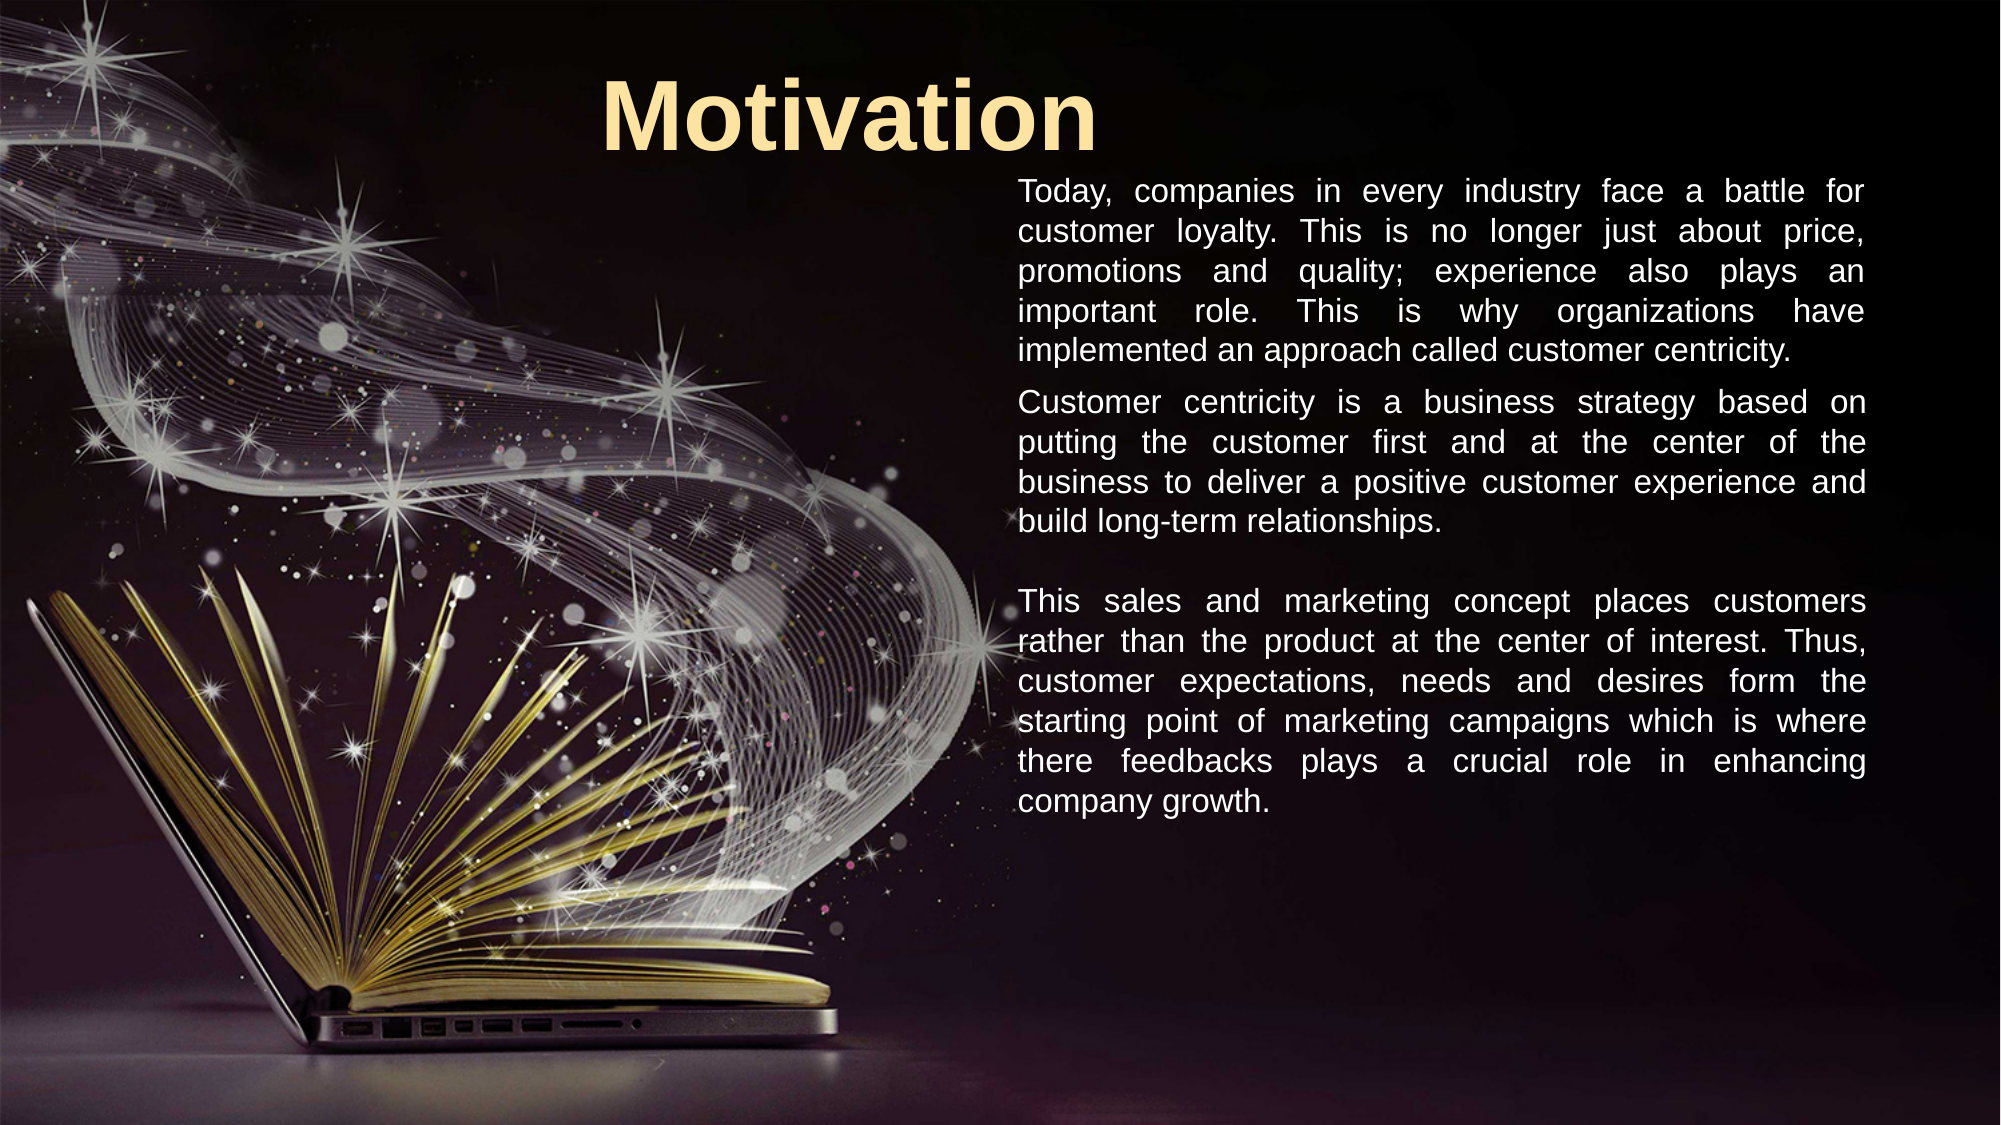

Motivation
Today, companies in every industry face a battle for customer loyalty. This is no longer just about price, promotions and quality; experience also plays an important role. This is why organizations have implemented an approach called customer centricity.
Customer centricity is a business strategy based on putting the customer first and at the center of the business to deliver a positive customer experience and build long-term relationships.

This sales and marketing concept places customers rather than the product at the center of interest. Thus, customer expectations, needs and desires form the starting point of marketing campaigns which is where there feedbacks plays a crucial role in enhancing company growth.